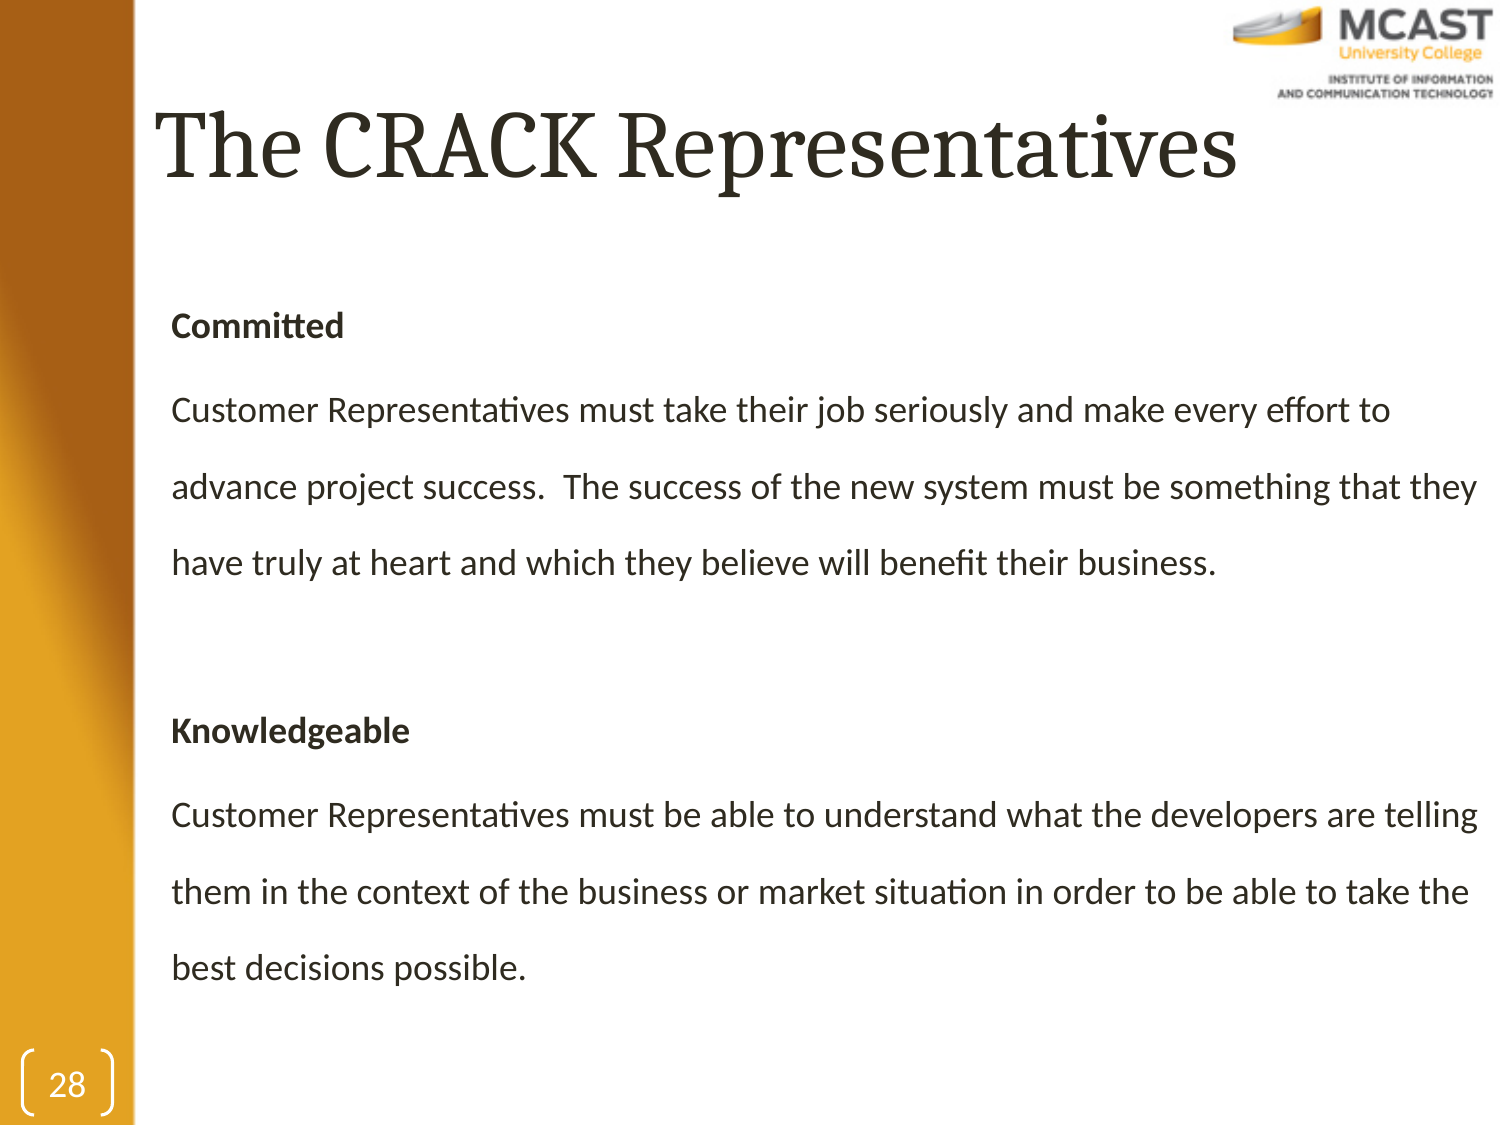

# The CRACK Representatives
Committed
Customer Representatives must take their job seriously and make every effort to advance project success.  The success of the new system must be something that they have truly at heart and which they believe will benefit their business.

Knowledgeable
Customer Representatives must be able to understand what the developers are telling them in the context of the business or market situation in order to be able to take the best decisions possible.

28